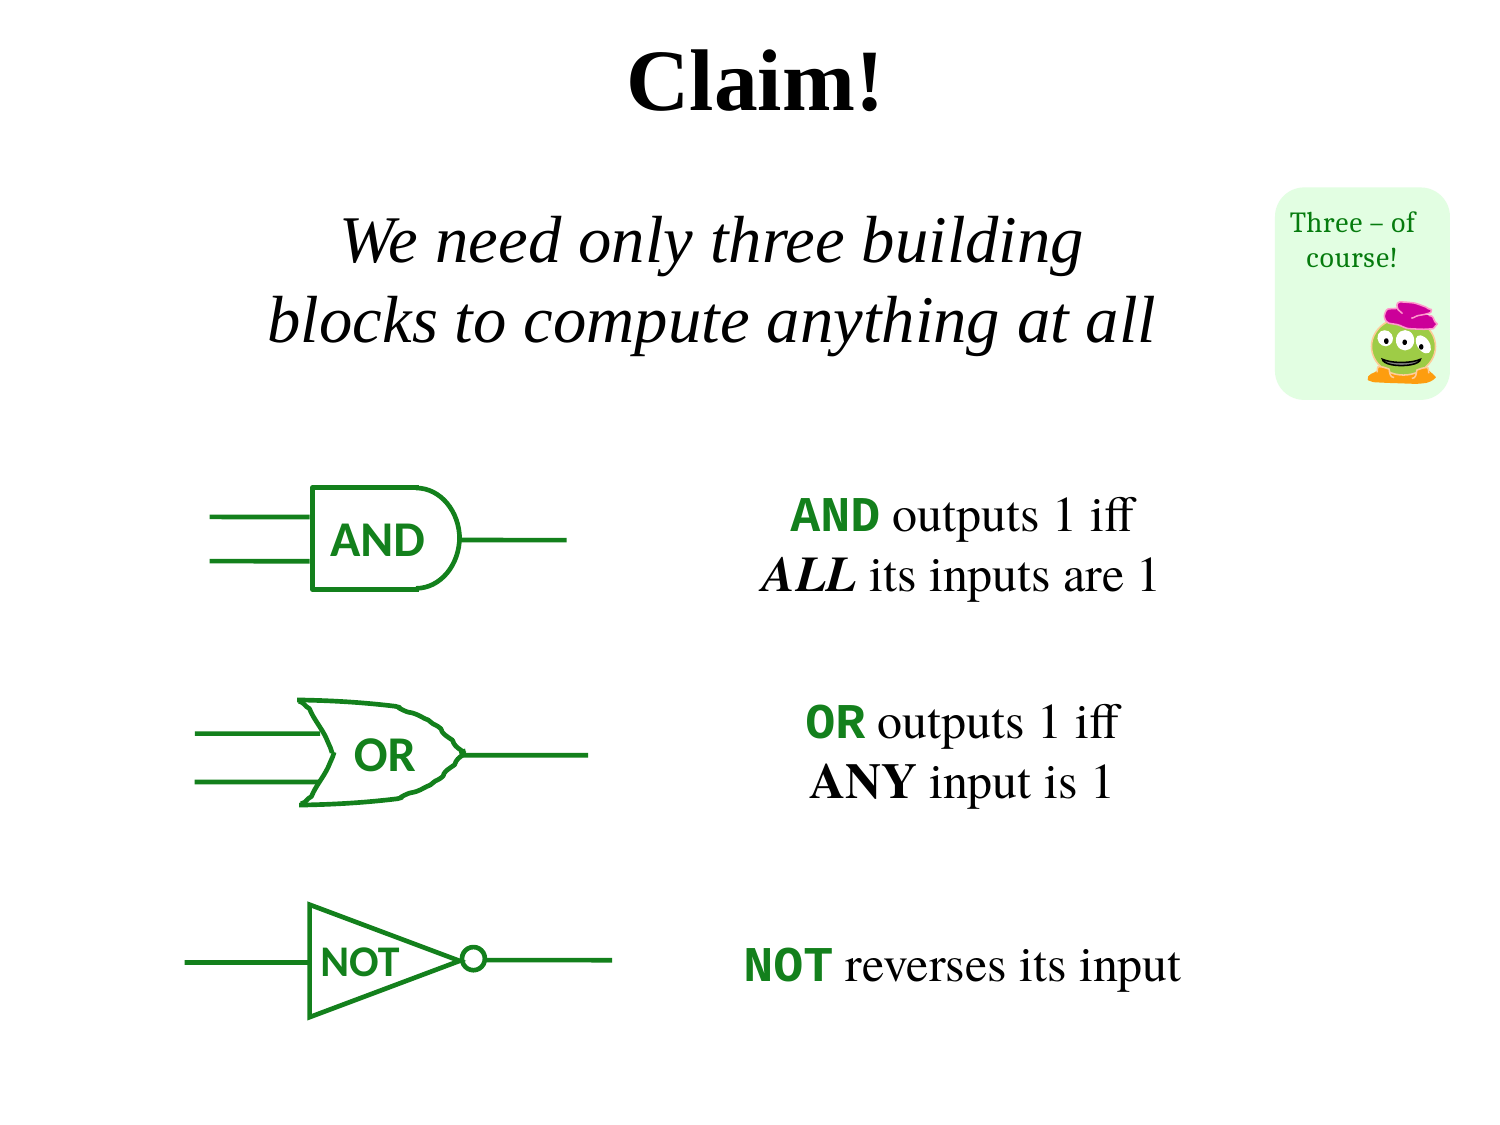

Claim!
We need only three building blocks to compute anything at all

Three – of course!

AND outputs 1 iff ALL its inputs are 1

AND

OR outputs 1 iff ANY input is 1

OR

NOT reverses its input
NOT